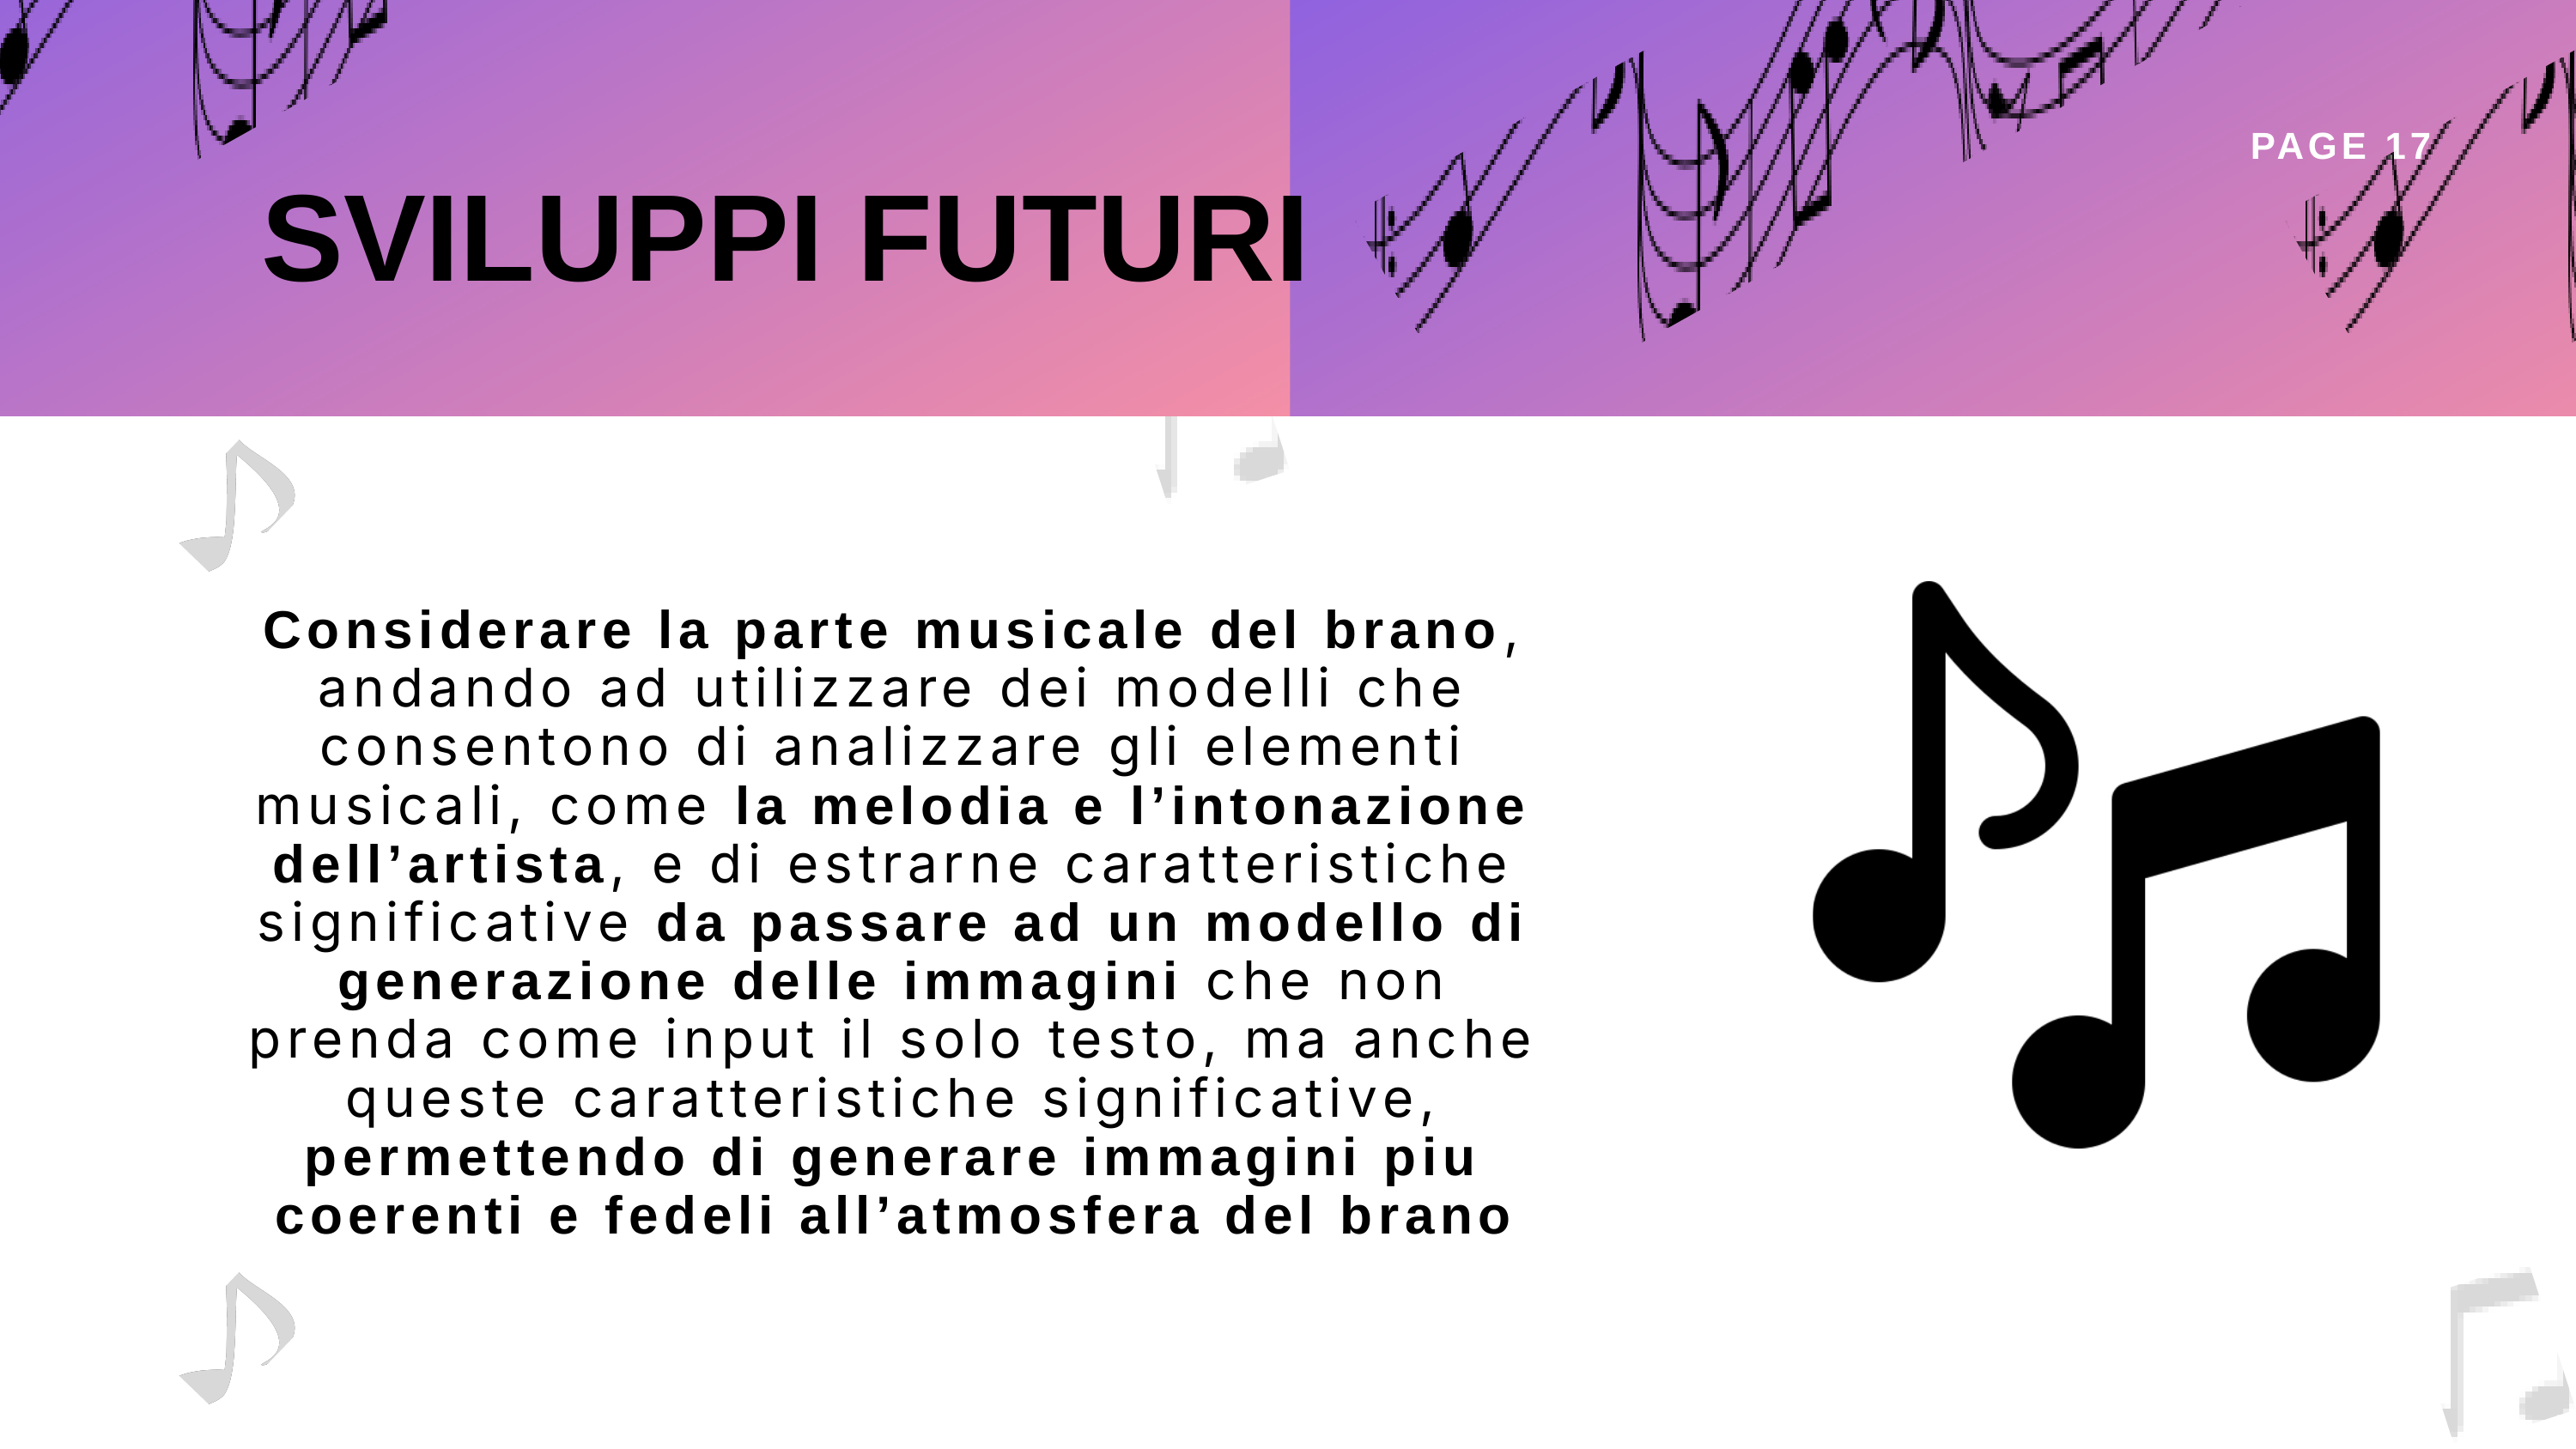

PAGE 17
SVILUPPI FUTURI

Considerare la parte musicale del brano, andando ad utilizzare dei modelli che consentono di analizzare gli elementi musicali, come la melodia e l’intonazione dell’artista, e di estrarne caratteristiche significative da passare ad un modello di generazione delle immagini che non prenda come input il solo testo, ma anche queste caratteristiche significative, permettendo di generare immagini piu coerenti e fedeli all’atmosfera del brano